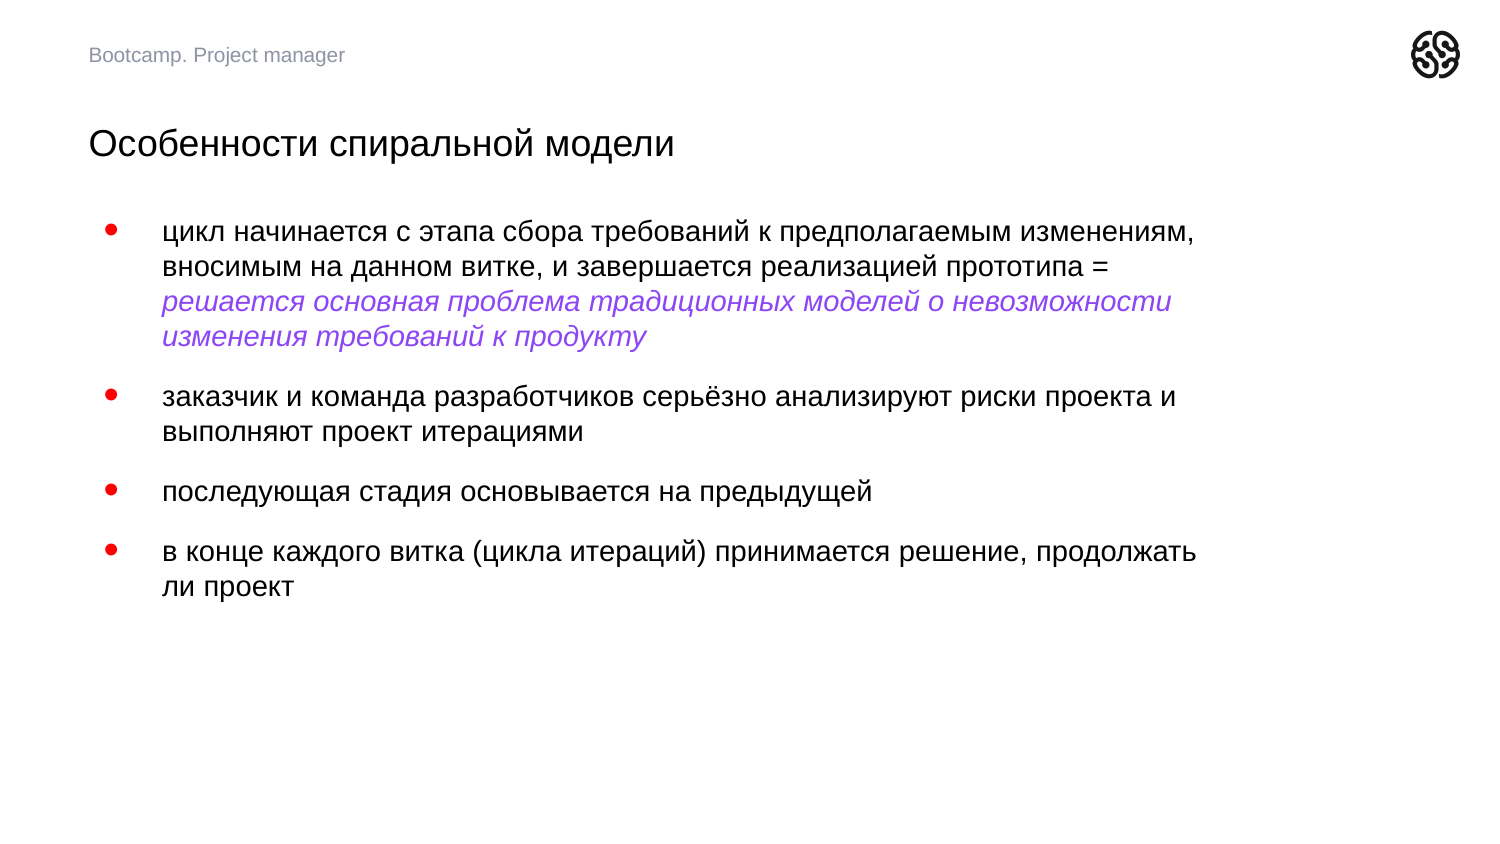

Bootcamp. Project manager
# Особенности спиральной модели
цикл начинается с этапа сбора требований к предполагаемым изменениям, вносимым на данном витке, и завершается реализацией прототипа = решается основная проблема традиционных моделей о невозможности изменения требований к продукту
заказчик и команда разработчиков серьёзно анализируют риски проекта и выполняют проект итерациями
последующая стадия основывается на предыдущей
в конце каждого витка (цикла итераций) принимается решение, продолжать ли проект